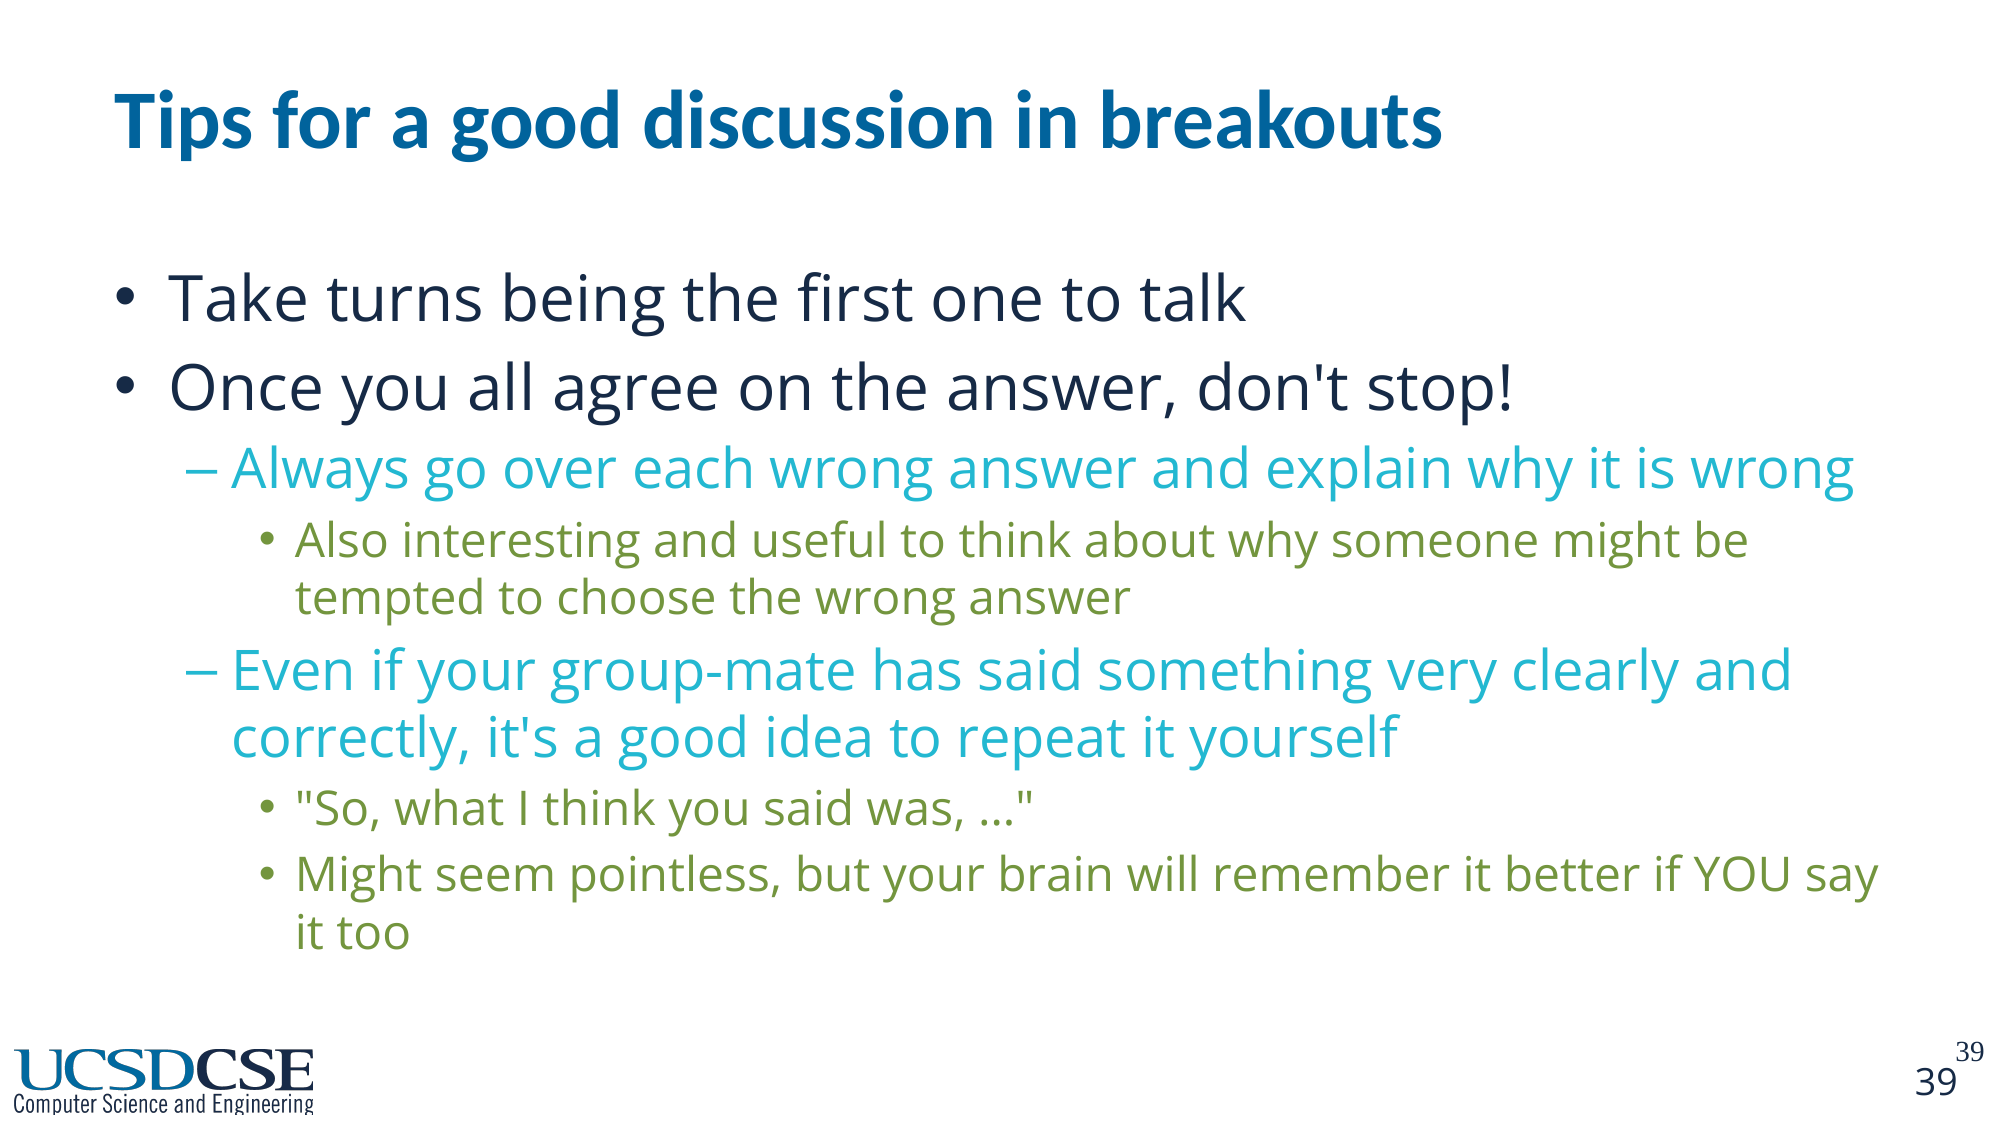

# Tips for a good discussion in breakouts
Take turns being the first one to talk
Once you all agree on the answer, don't stop!
Always go over each wrong answer and explain why it is wrong
Also interesting and useful to think about why someone might be tempted to choose the wrong answer
Even if your group-mate has said something very clearly and correctly, it's a good idea to repeat it yourself
"So, what I think you said was, …"
Might seem pointless, but your brain will remember it better if YOU say it too
39